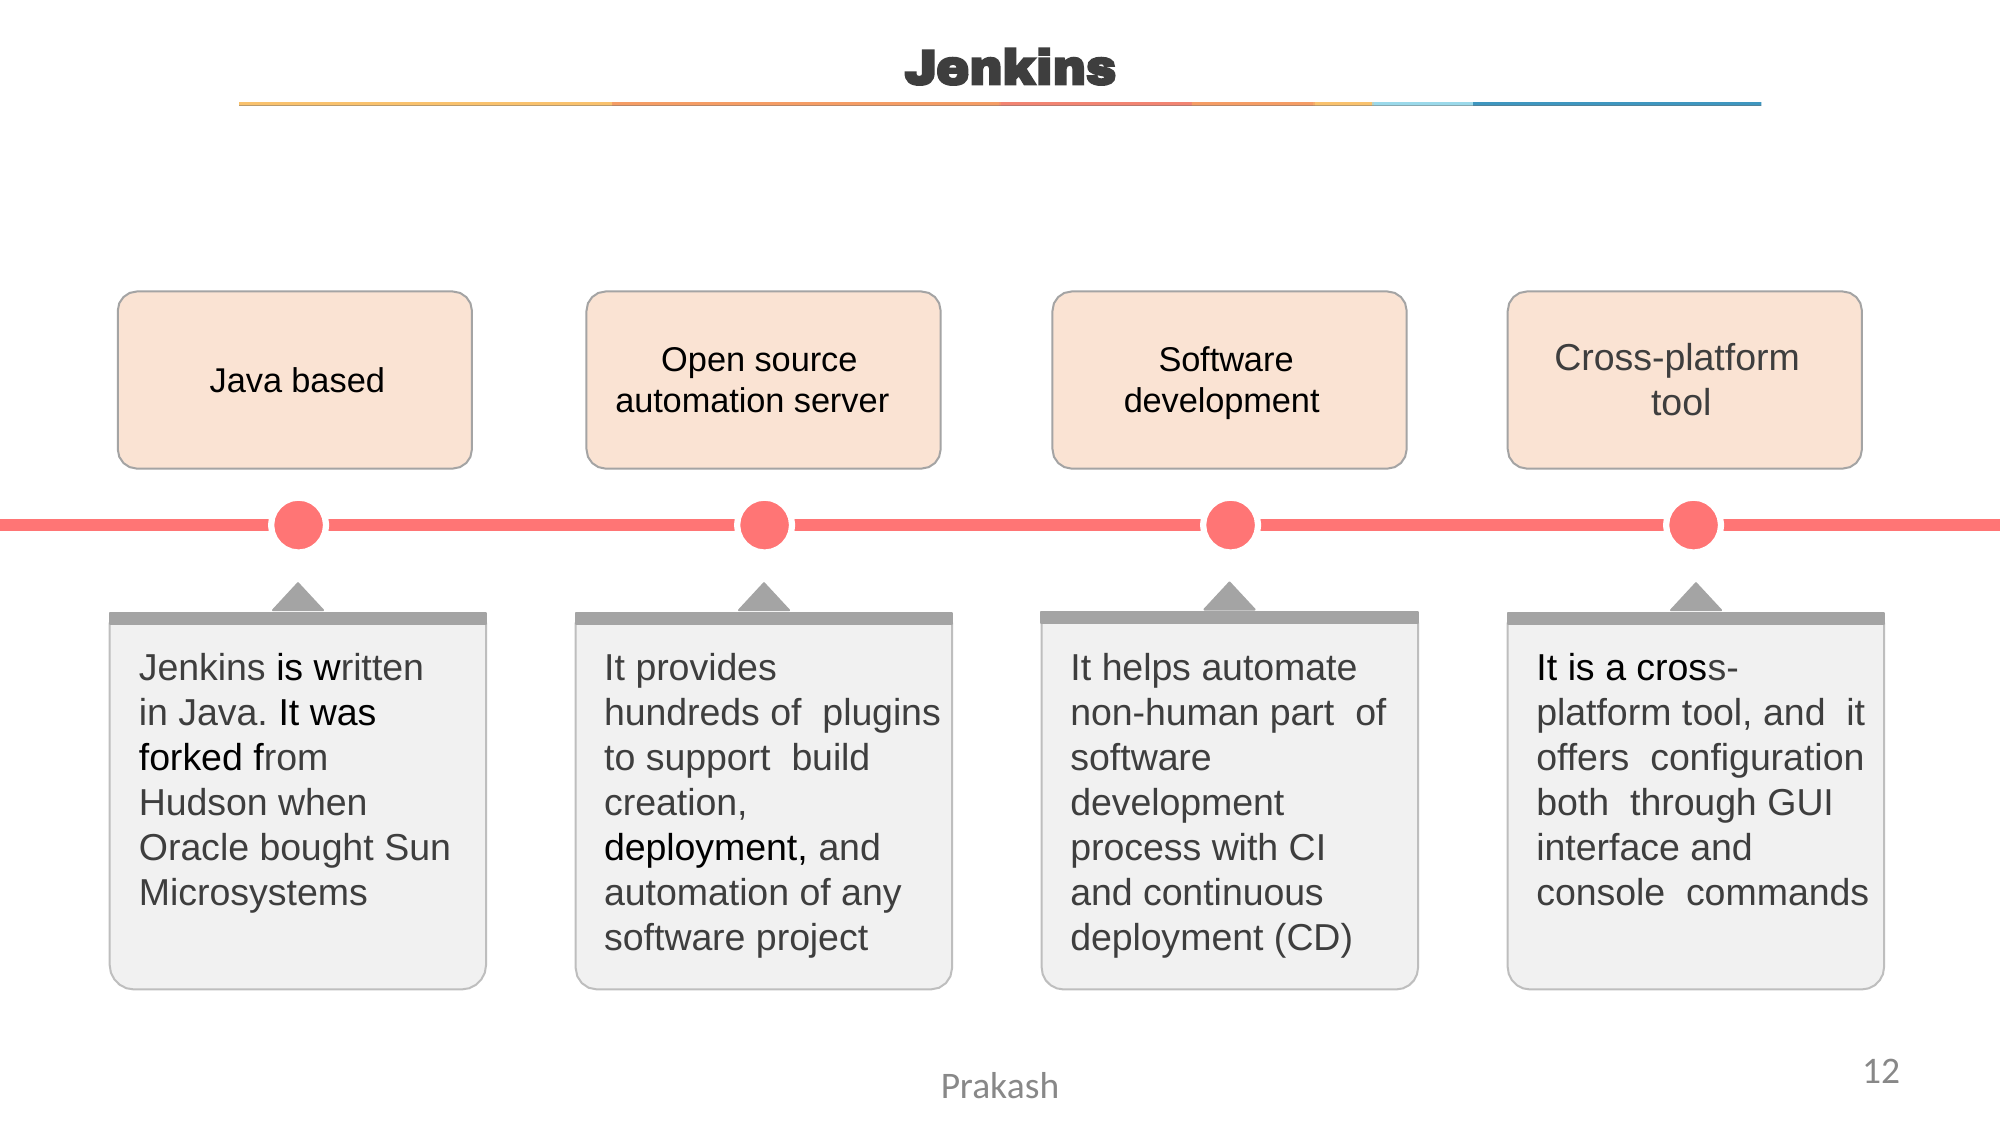

# Jenkins

Cross-platform  tool
Open source  automation server
Software  development
Java based

Jenkins is written  in Java. It was  forked from  Hudson when  Oracle bought Sun  Microsystems
It provides  hundreds of  plugins to support  build creation,  deployment, and  automation of any  software project
It helps automate  non-human part  of software  development  process with CI  and continuous  deployment (CD)
It is a cross-  platform tool, and  it offers  configuration both  through GUI  interface and  console  commands
Prakash
12